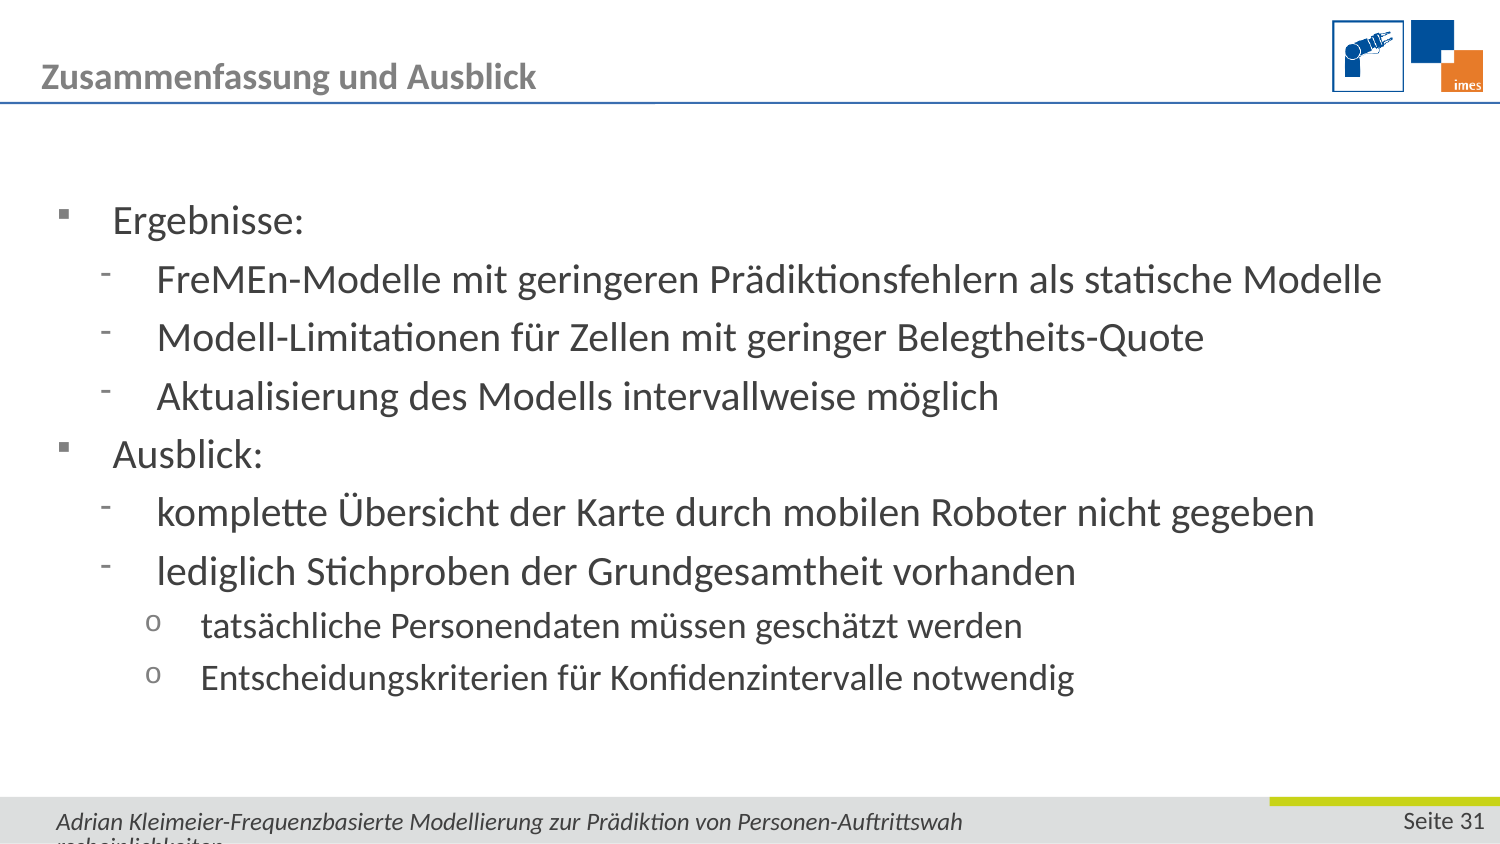

Zusammenfassung und Ausblick
#
Ergebnisse:
FreMEn-Modelle mit geringeren Prädiktionsfehlern als statische Modelle
Modell-Limitationen für Zellen mit geringer Belegtheits-Quote
Aktualisierung des Modells intervallweise möglich
Ausblick:
komplette Übersicht der Karte durch mobilen Roboter nicht gegeben
lediglich Stichproben der Grundgesamtheit vorhanden
tatsächliche Personendaten müssen geschätzt werden
Entscheidungskriterien für Konfidenzintervalle notwendig

Adrian Kleimeier-Frequenzbasierte Modellierung zur Prädiktion von Personen-Auftrittswahrscheinlichkeiten